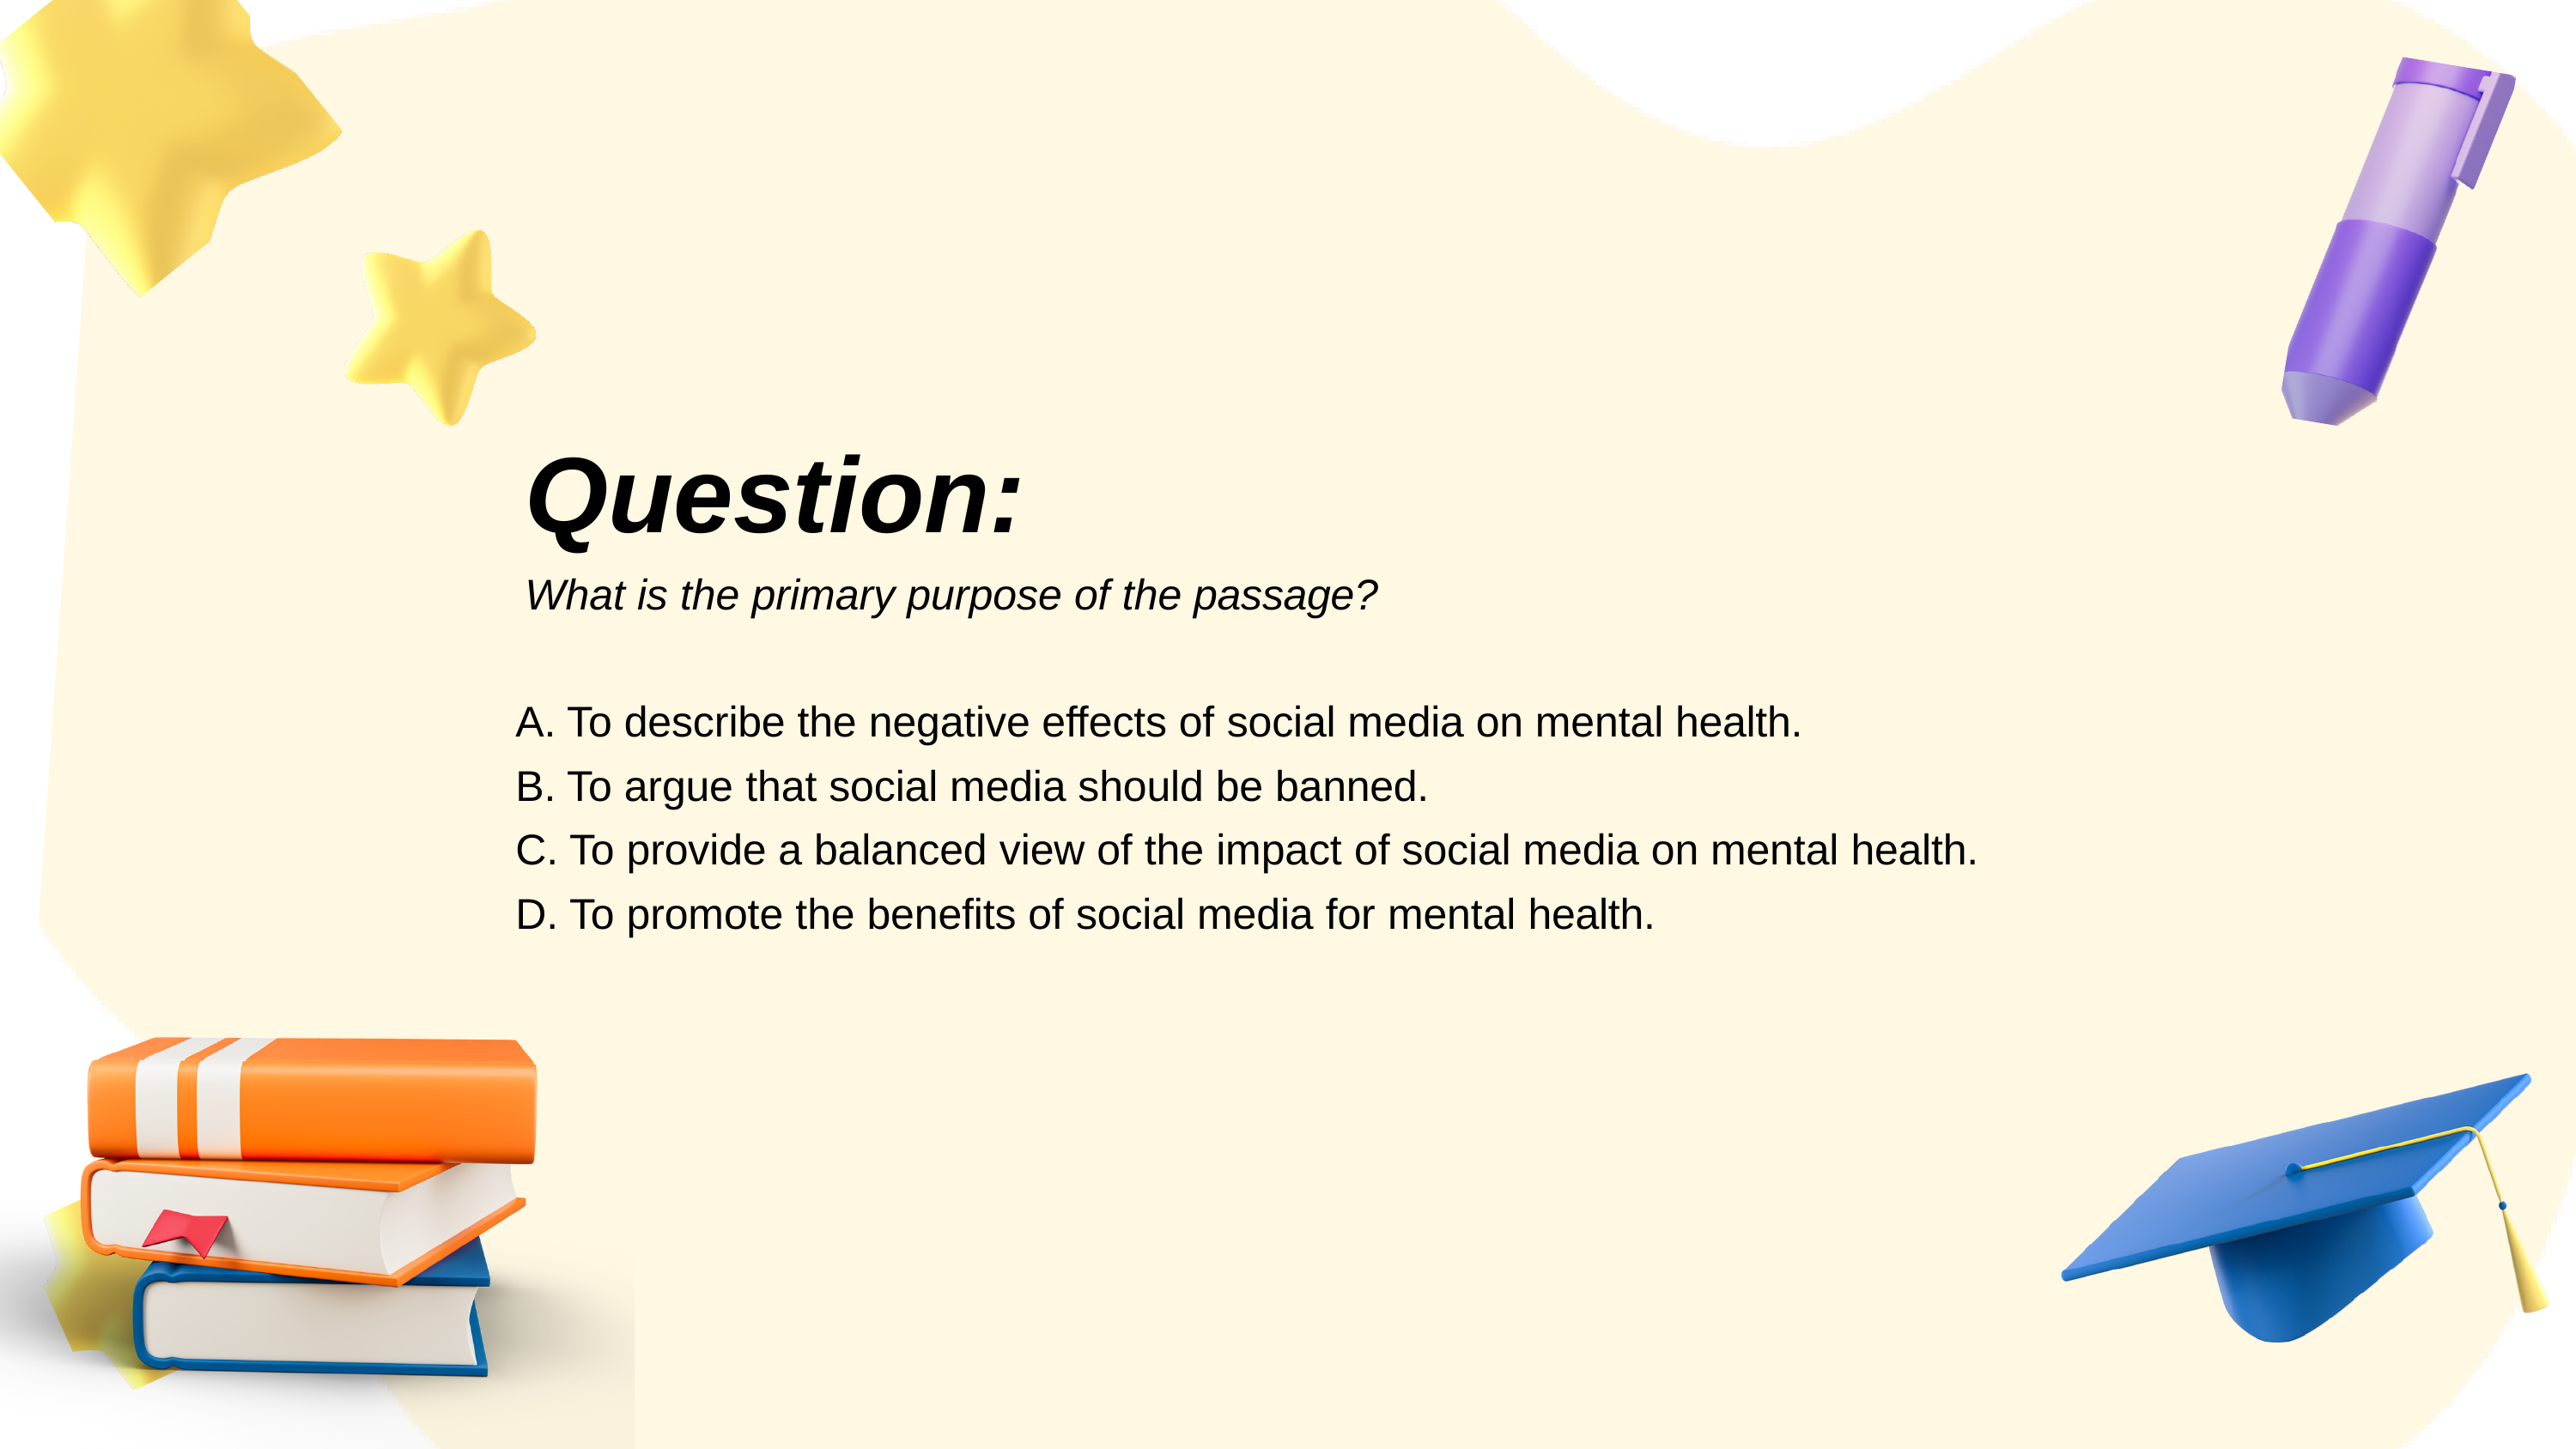

Question:
What is the primary purpose of the passage?

          A. To describe the negative effects of social media on mental health.
          B. To argue that social media should be banned.
          C. To provide a balanced view of the impact of social media on mental health.
          D. To promote the benefits of social media for mental health.